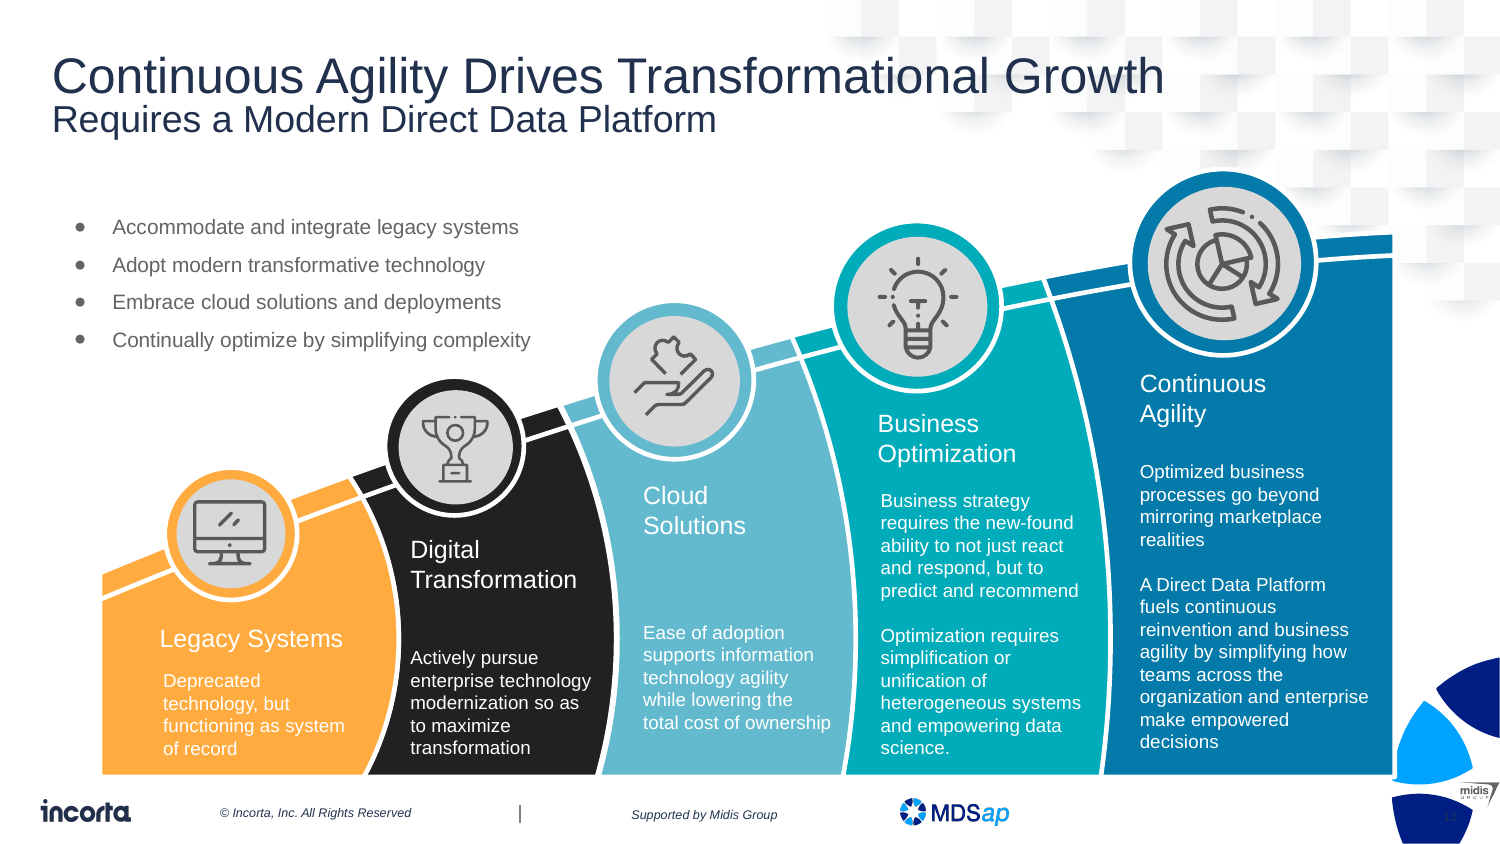

# Continuous Agility Drives Transformational Growth

Requires a Modern Direct Data Platform

Accommodate and integrate legacy systems
Adopt modern transformative technology
Embrace cloud solutions and deployments
Continually optimize by simplifying complexity

Continuous
Agility

Business Optimization

Optimized business processes go beyond mirroring marketplace realities
A Direct Data Platform fuels continuous reinvention and business agility by simplifying how teams across the organization and enterprise make empowered decisions

Cloud Solutions

Business strategy requires the new-found ability to not just react and respond, but to predict and recommend
Optimization requires simplification or unification of heterogeneous systems and empowering data science.

Digital Transformation
Ease of adoption supports information technology agility while lowering the total cost of ownership
Legacy Systems
Actively pursue enterprise technology modernization so as to maximize transformation
Deprecated technology, but functioning as system of record
12